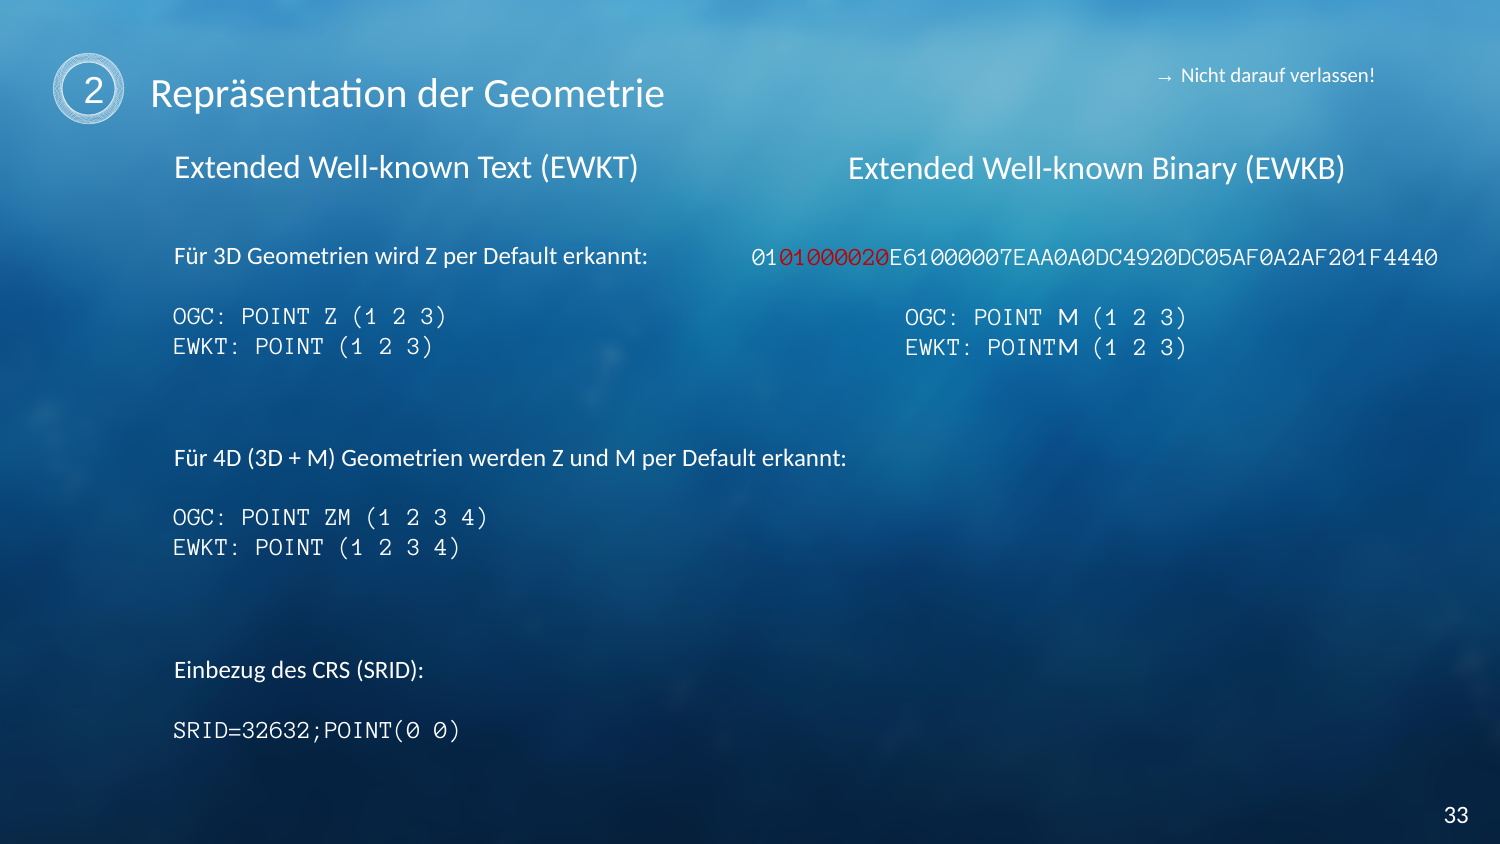

2
→ Nicht darauf verlassen!
Repräsentation der Geometrie
Extended Well-known Text (EWKT)
Extended Well-known Binary (EWKB)
0101000020E61000007EAA0A0DC4920DC05AF0A2AF201F4440
Für 3D Geometrien wird Z per Default erkannt:

OGC: POINT Z (1 2 3)
EWKT: POINT (1 2 3)
OGC: POINT M (1 2 3)
EWKT: POINTM (1 2 3)
Für 4D (3D + M) Geometrien werden Z und M per Default erkannt:

OGC: POINT ZM (1 2 3 4)
EWKT: POINT (1 2 3 4)
Einbezug des CRS (SRID):

SRID=32632;POINT(0 0)
33